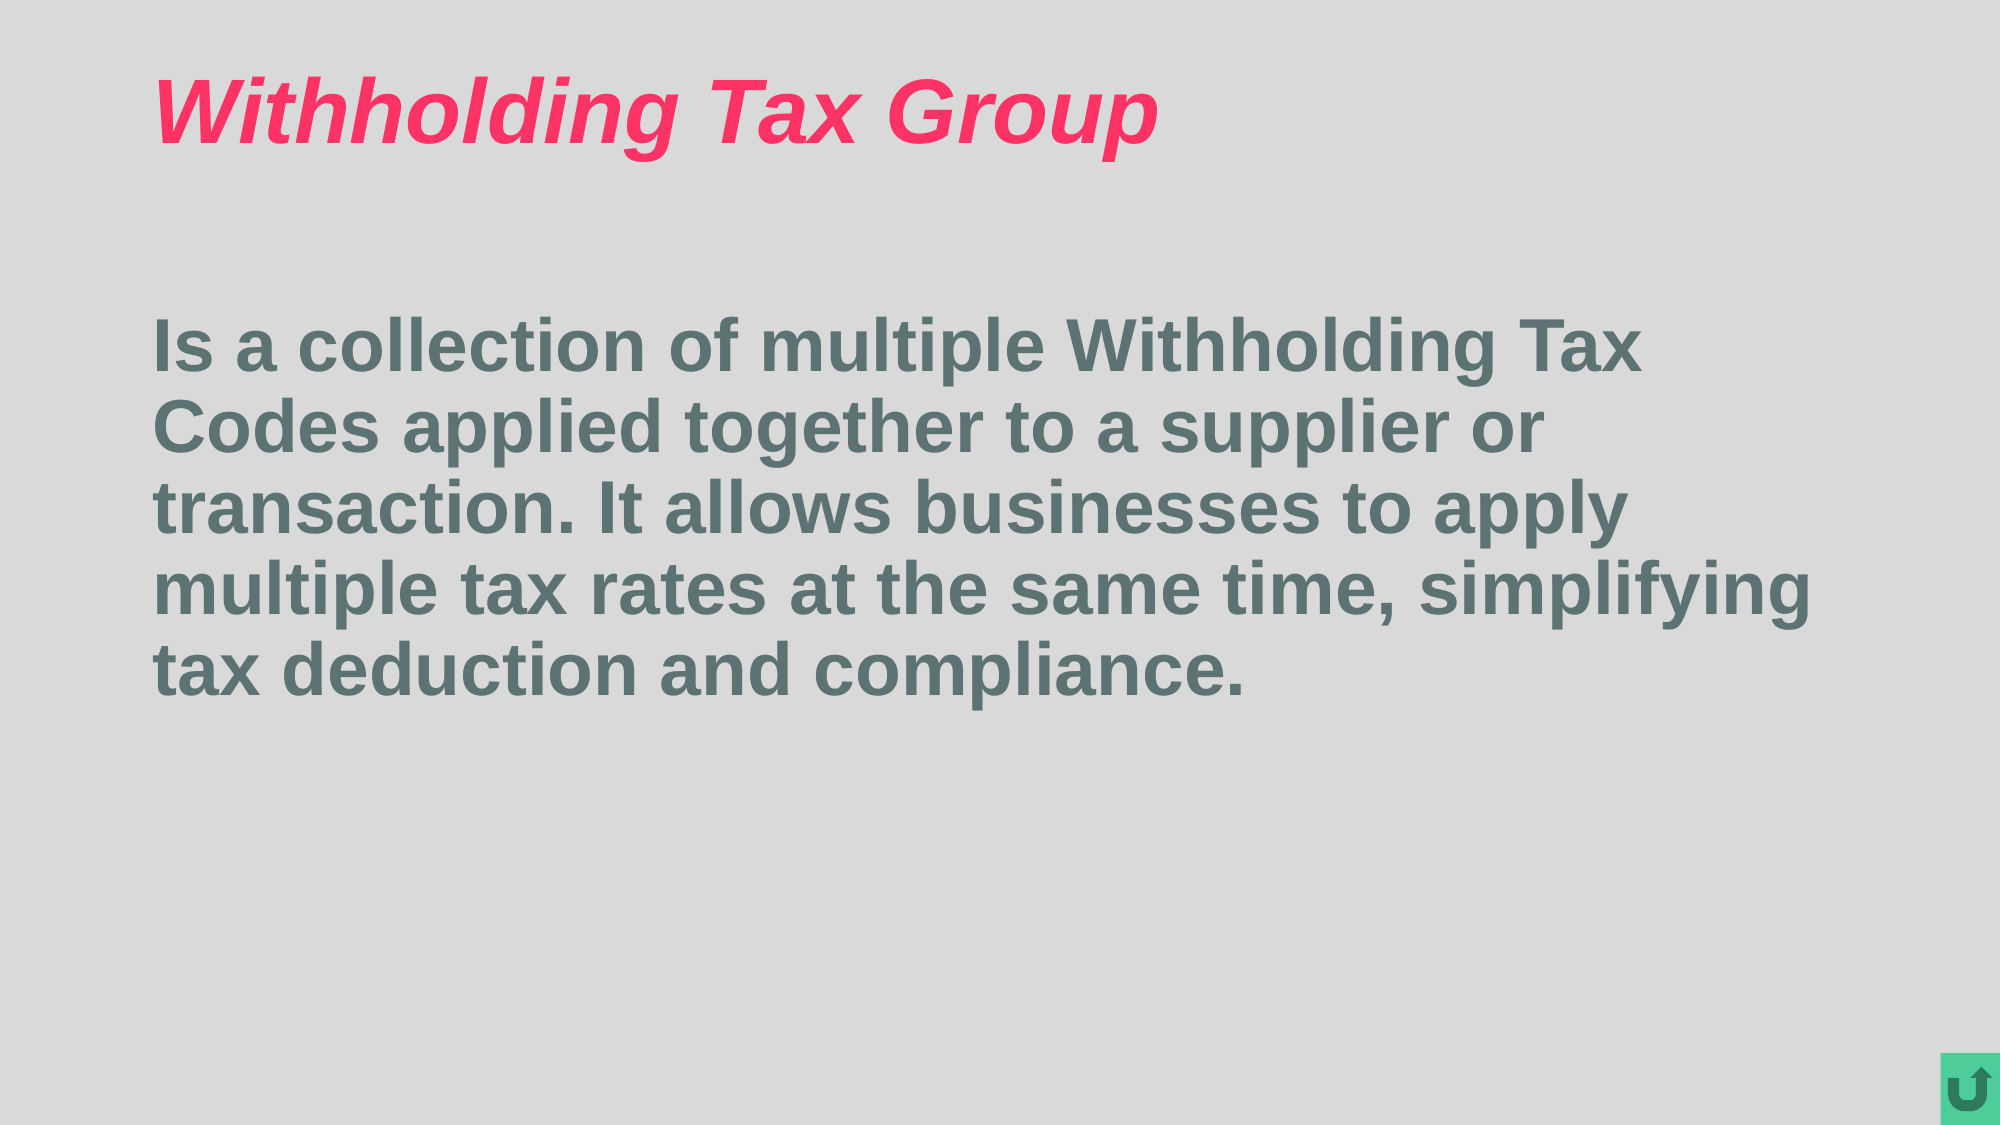

# Withholding Tax Group
Is a collection of multiple Withholding Tax Codes applied together to a supplier or transaction. It allows businesses to apply multiple tax rates at the same time, simplifying tax deduction and compliance.